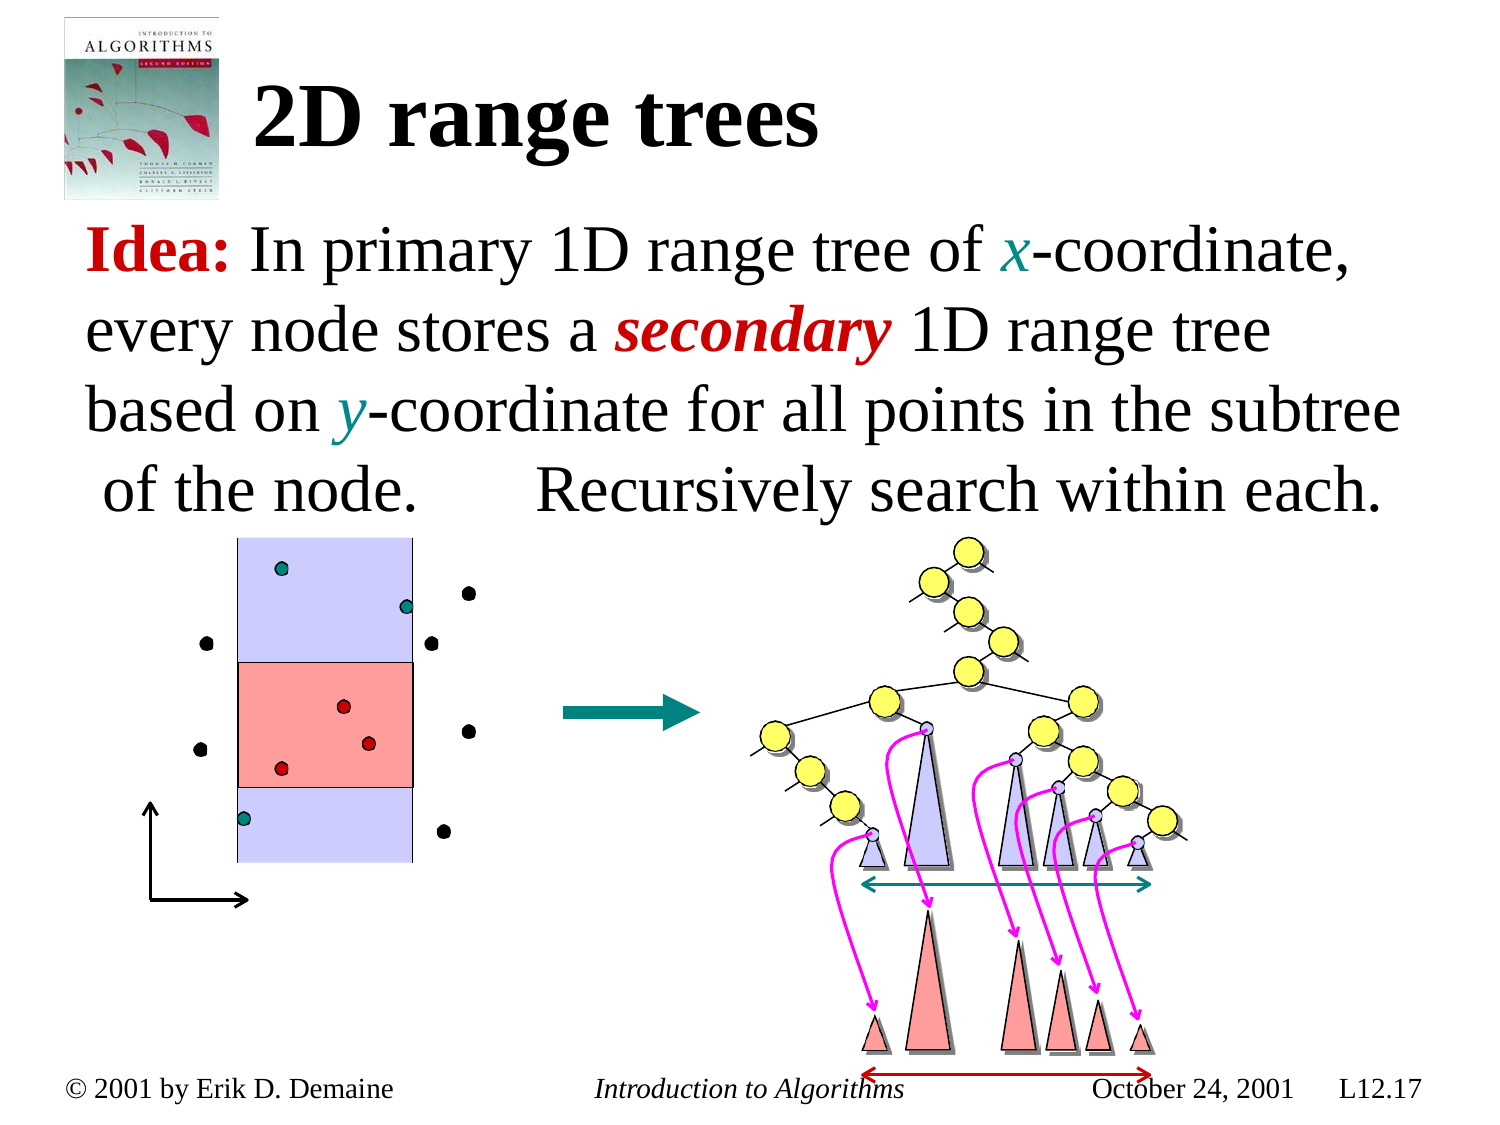

# 2D range trees
Idea: In primary 1D range tree of x-coordinate,  every node stores a secondary 1D range tree  based on y-coordinate for all points in the subtree  of the node.	Recursively search within each.

© 2001 by Erik D. Demaine
Introduction to Algorithms
October 24, 2001
L12.17